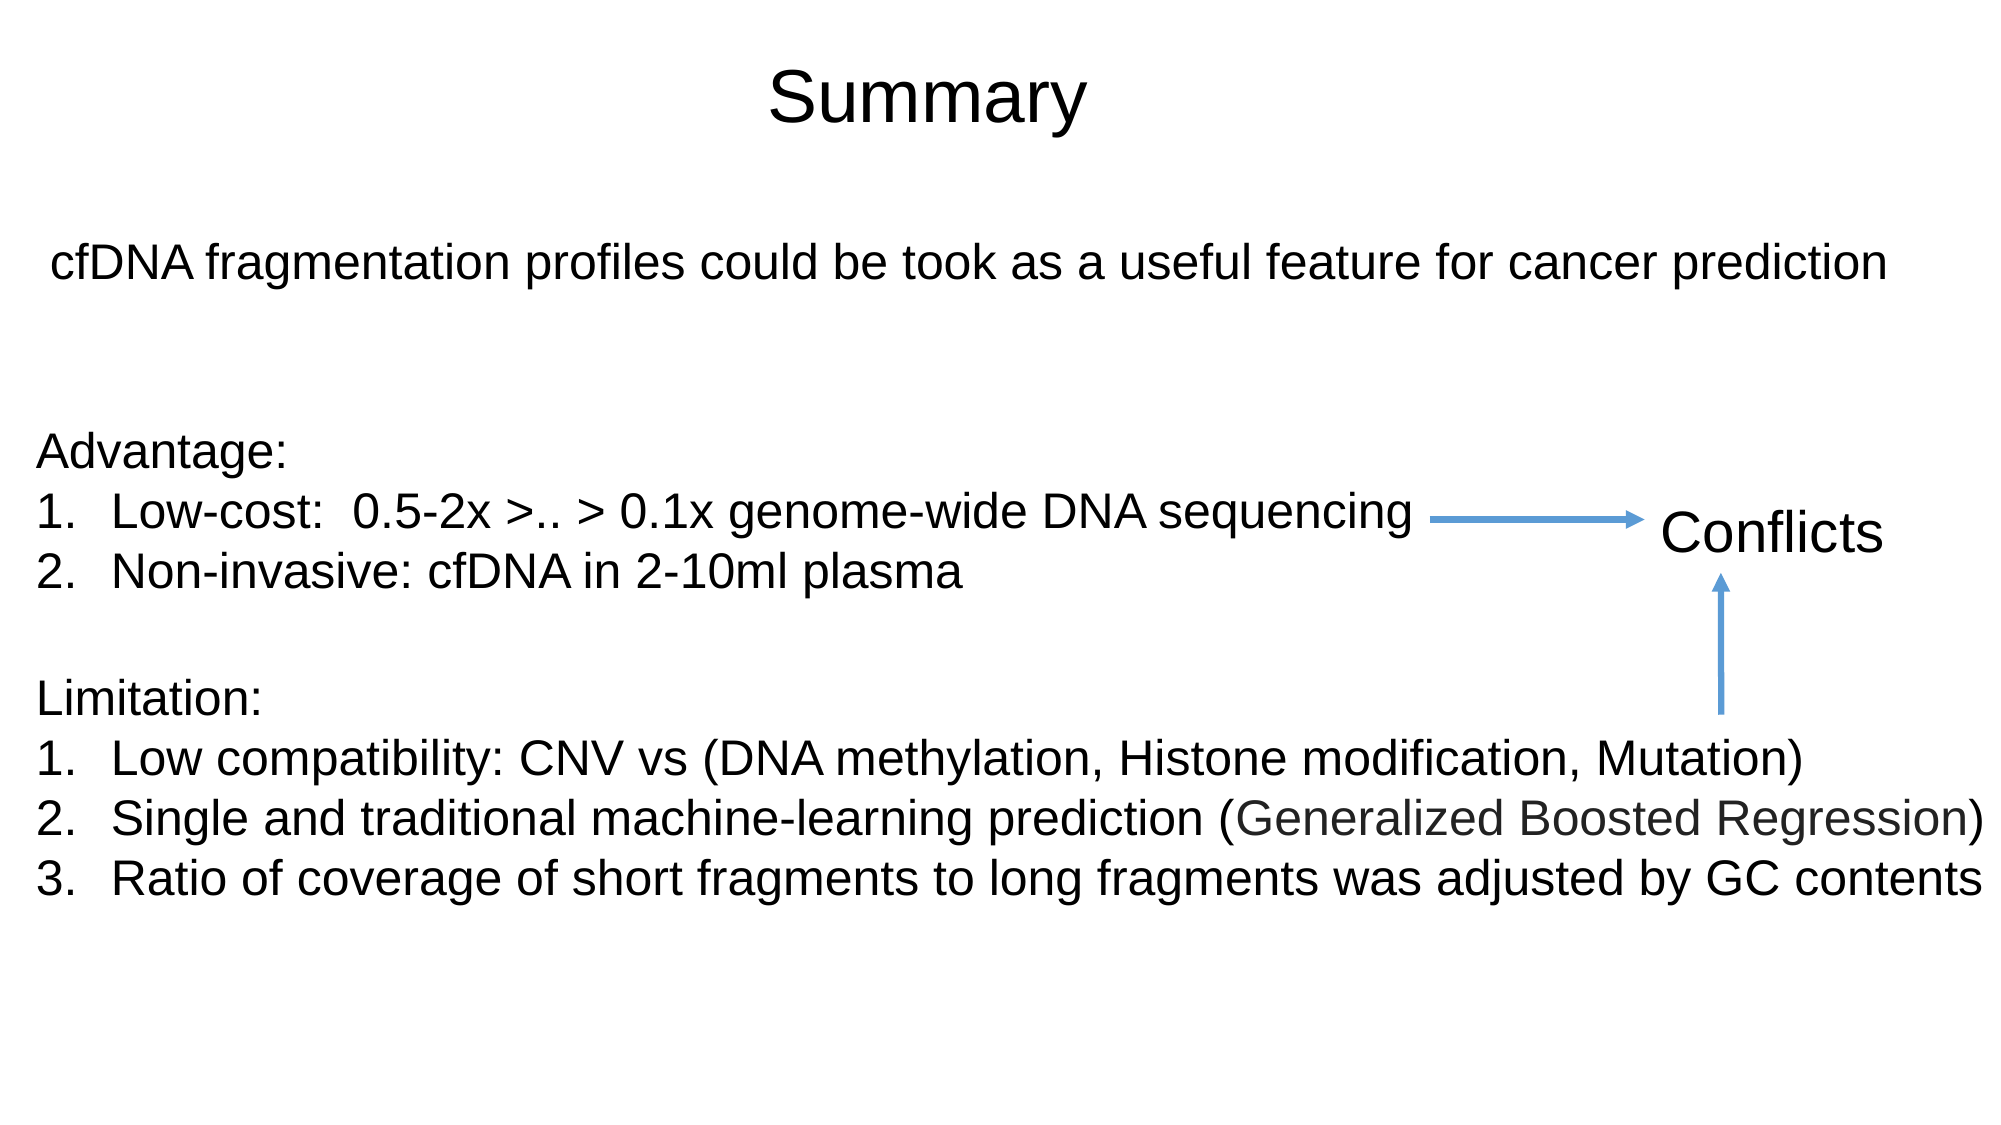

Summary
cfDNA fragmentation profiles could be took as a useful feature for cancer prediction
Advantage:
Low-cost:  0.5-2x >.. > 0.1x genome-wide DNA sequencing
Non-invasive: cfDNA in 2-10ml plasma
Conflicts
Limitation:
Low compatibility: CNV vs (DNA methylation, Histone modification, Mutation)
Single and traditional machine-learning prediction (Generalized Boosted Regression)
Ratio of coverage of short fragments to long fragments was adjusted by GC contents